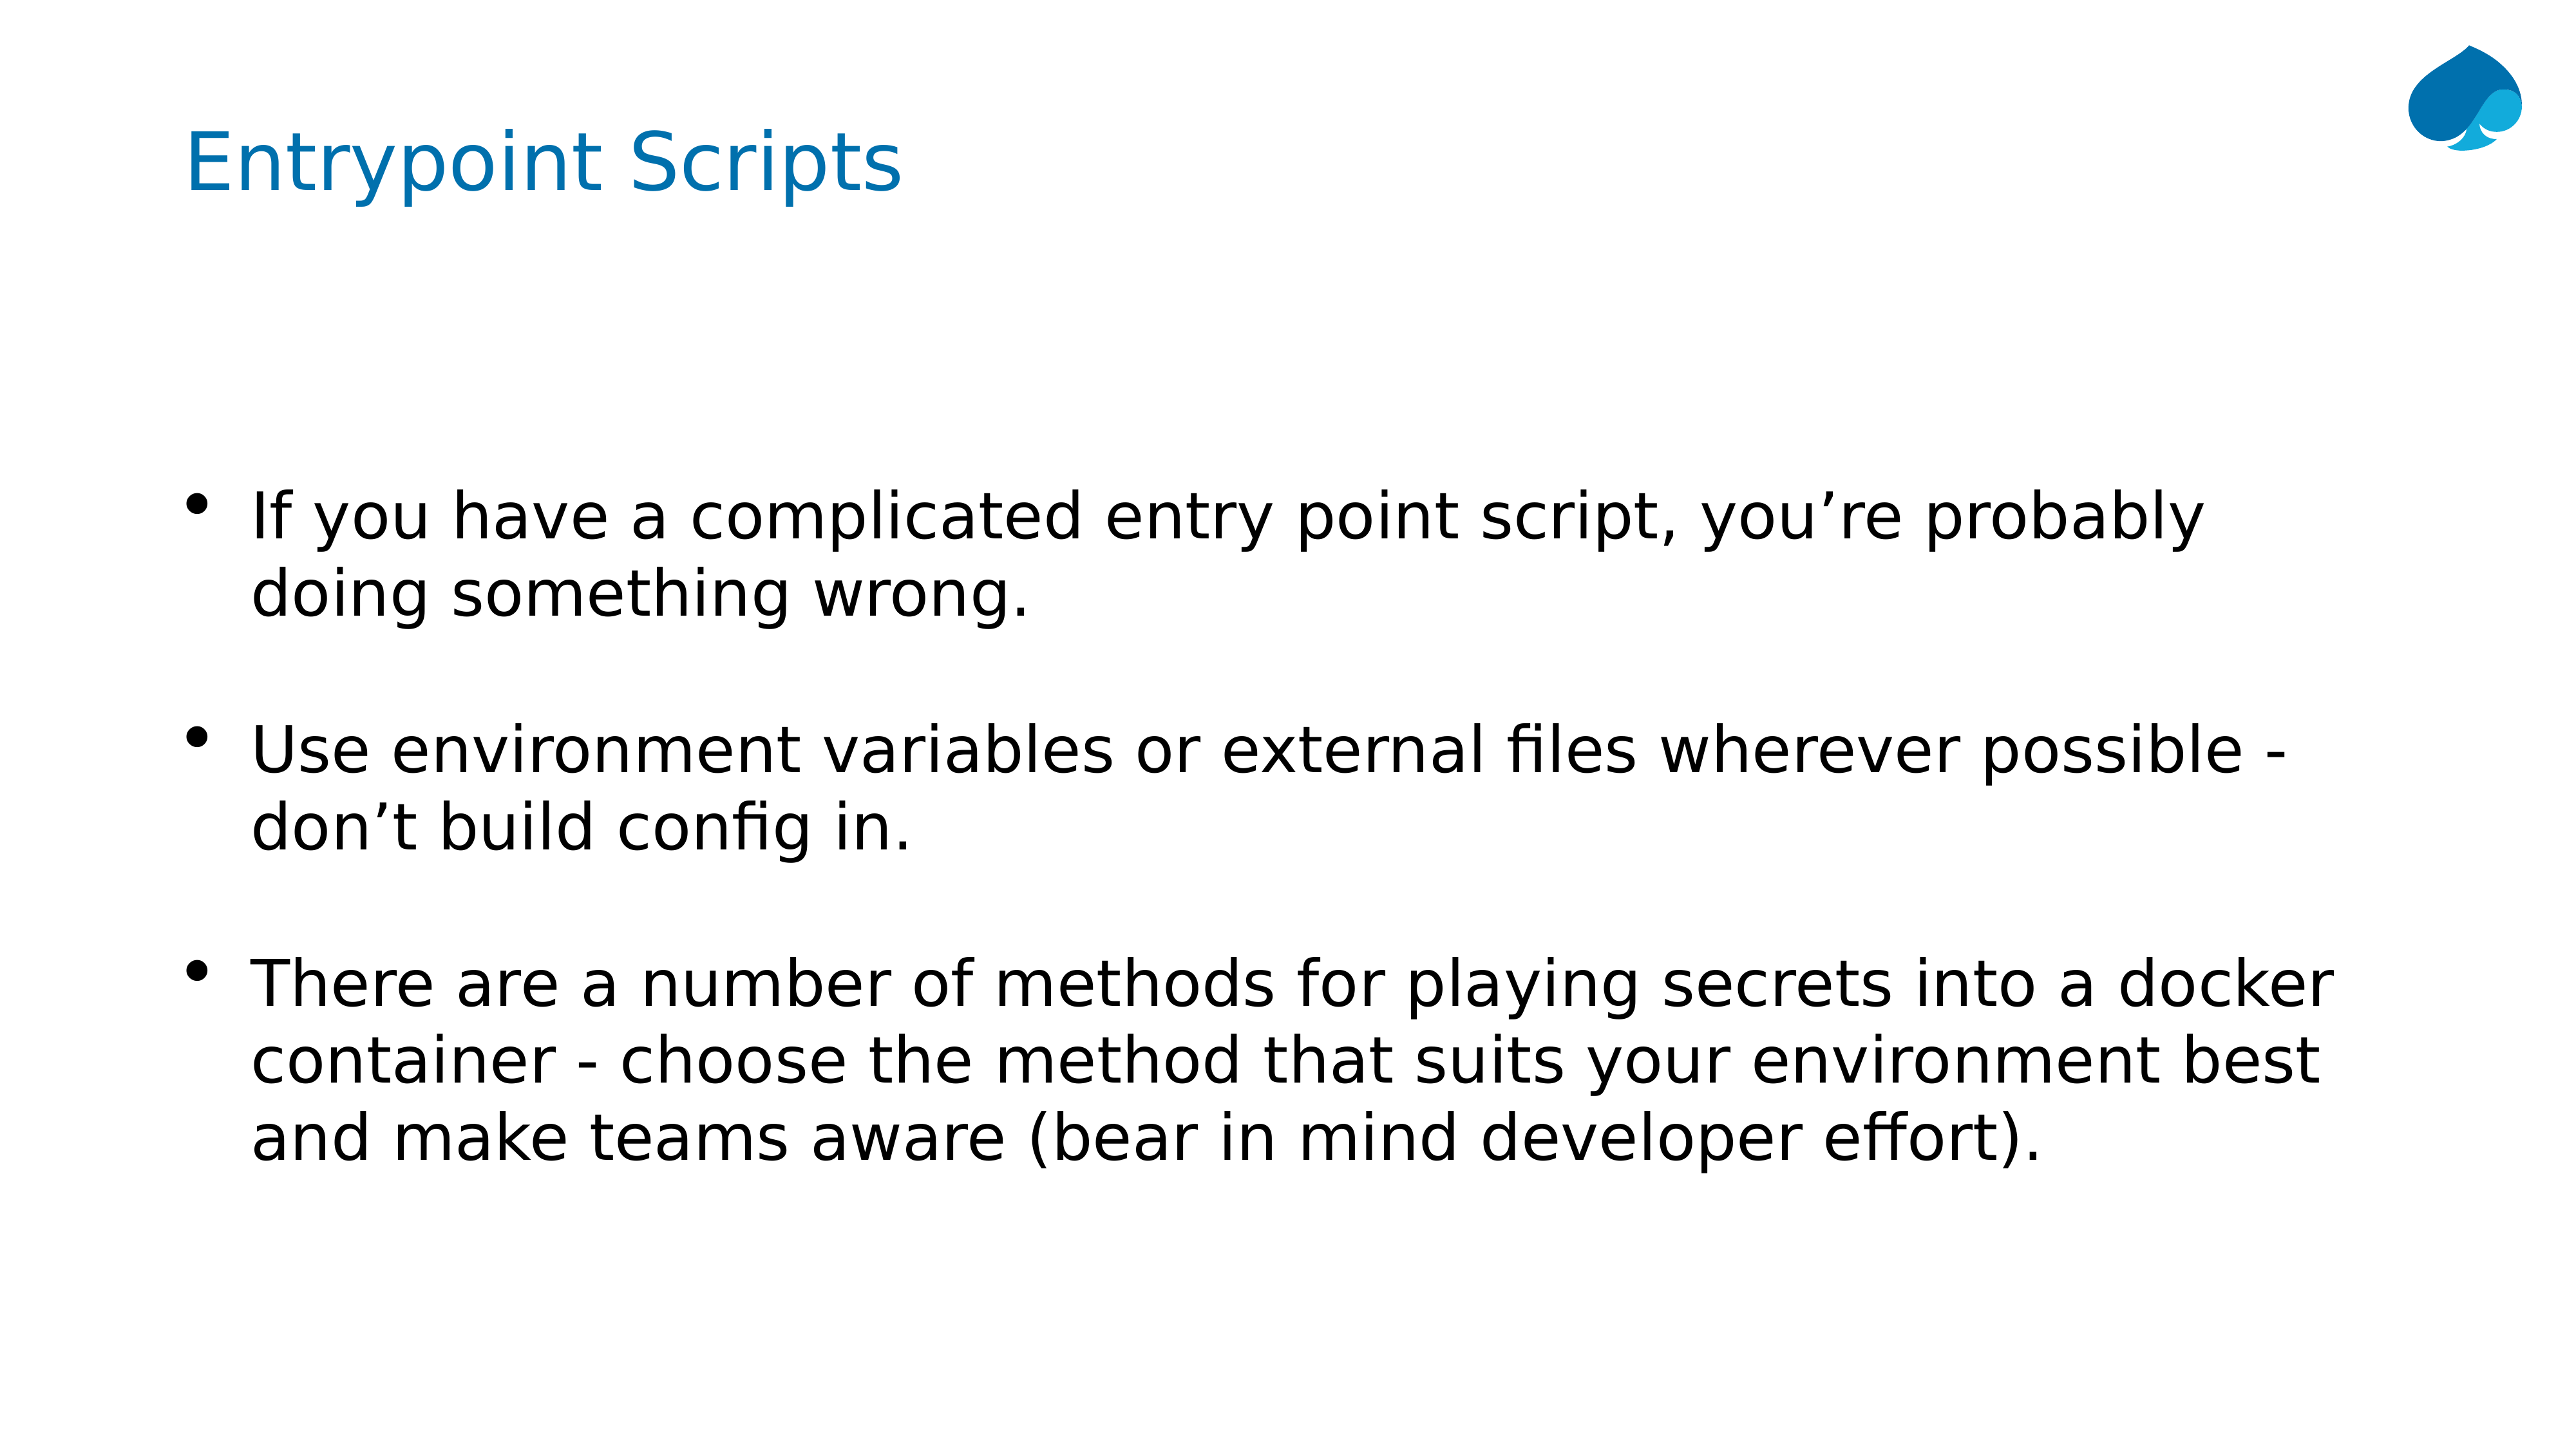

# Entrypoint Scripts

If you have a complicated entry point script, you’re probably doing something wrong.
Use environment variables or external files wherever possible - don’t build config in.
There are a number of methods for playing secrets into a docker container - choose the method that suits your environment best and make teams aware (bear in mind developer effort).